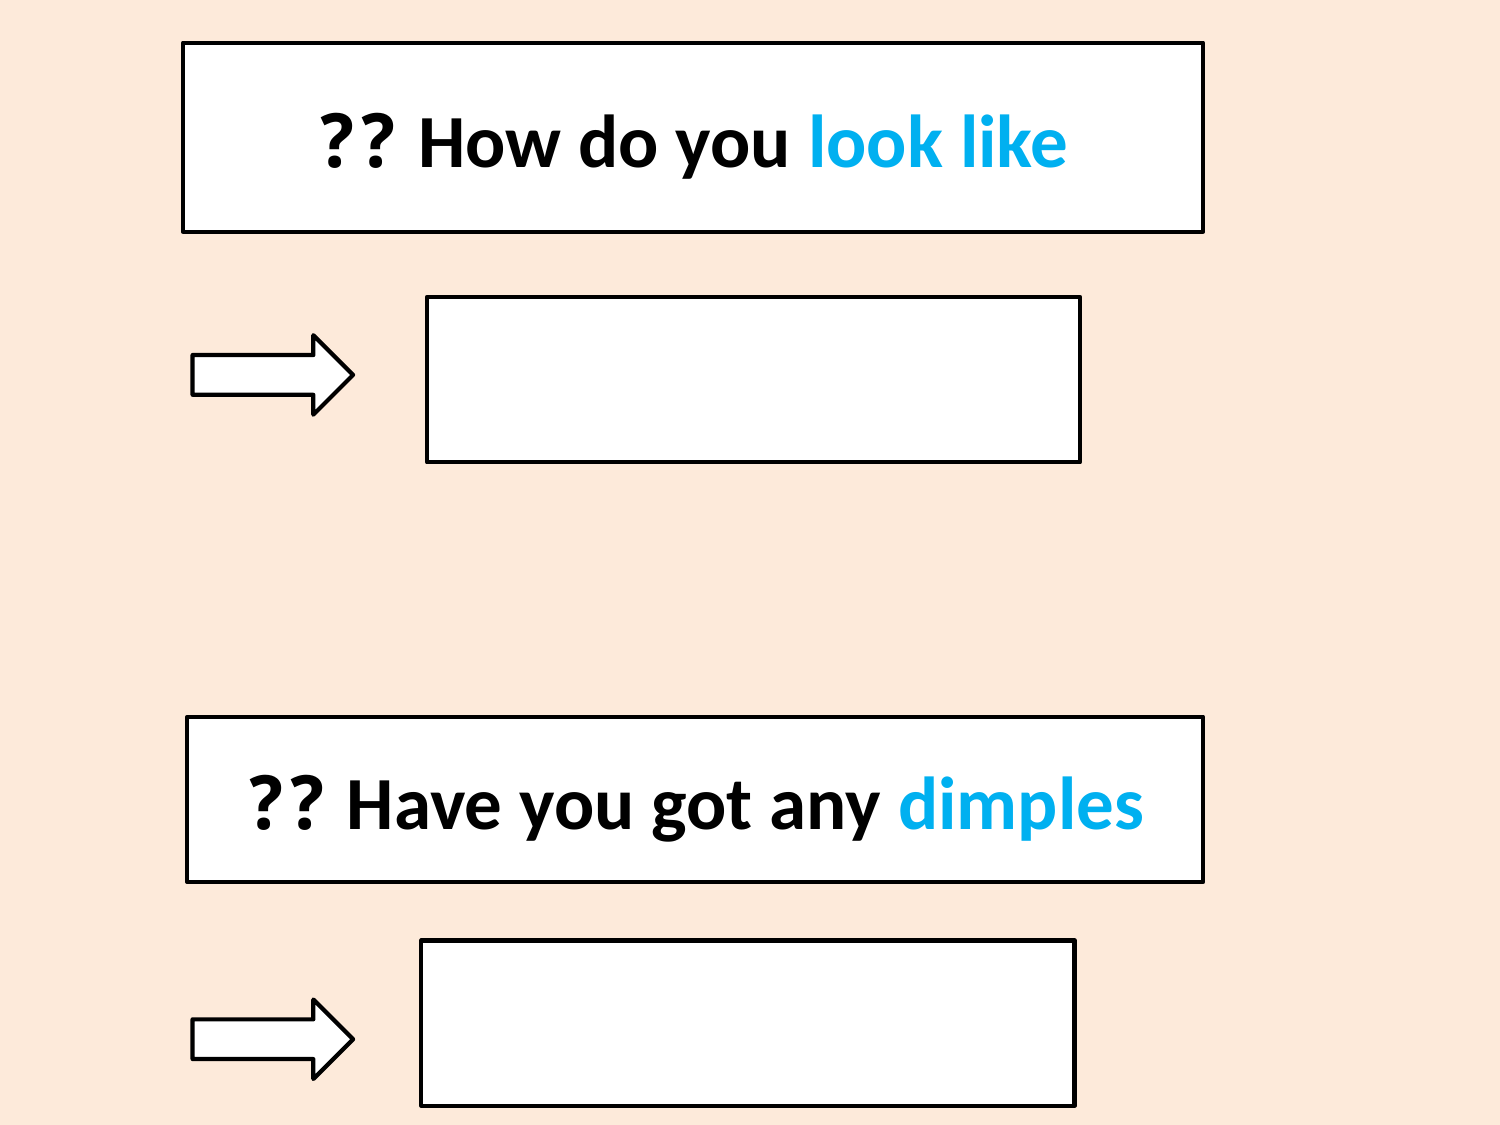

#
How do you look like ??

Have you got any dimples ??